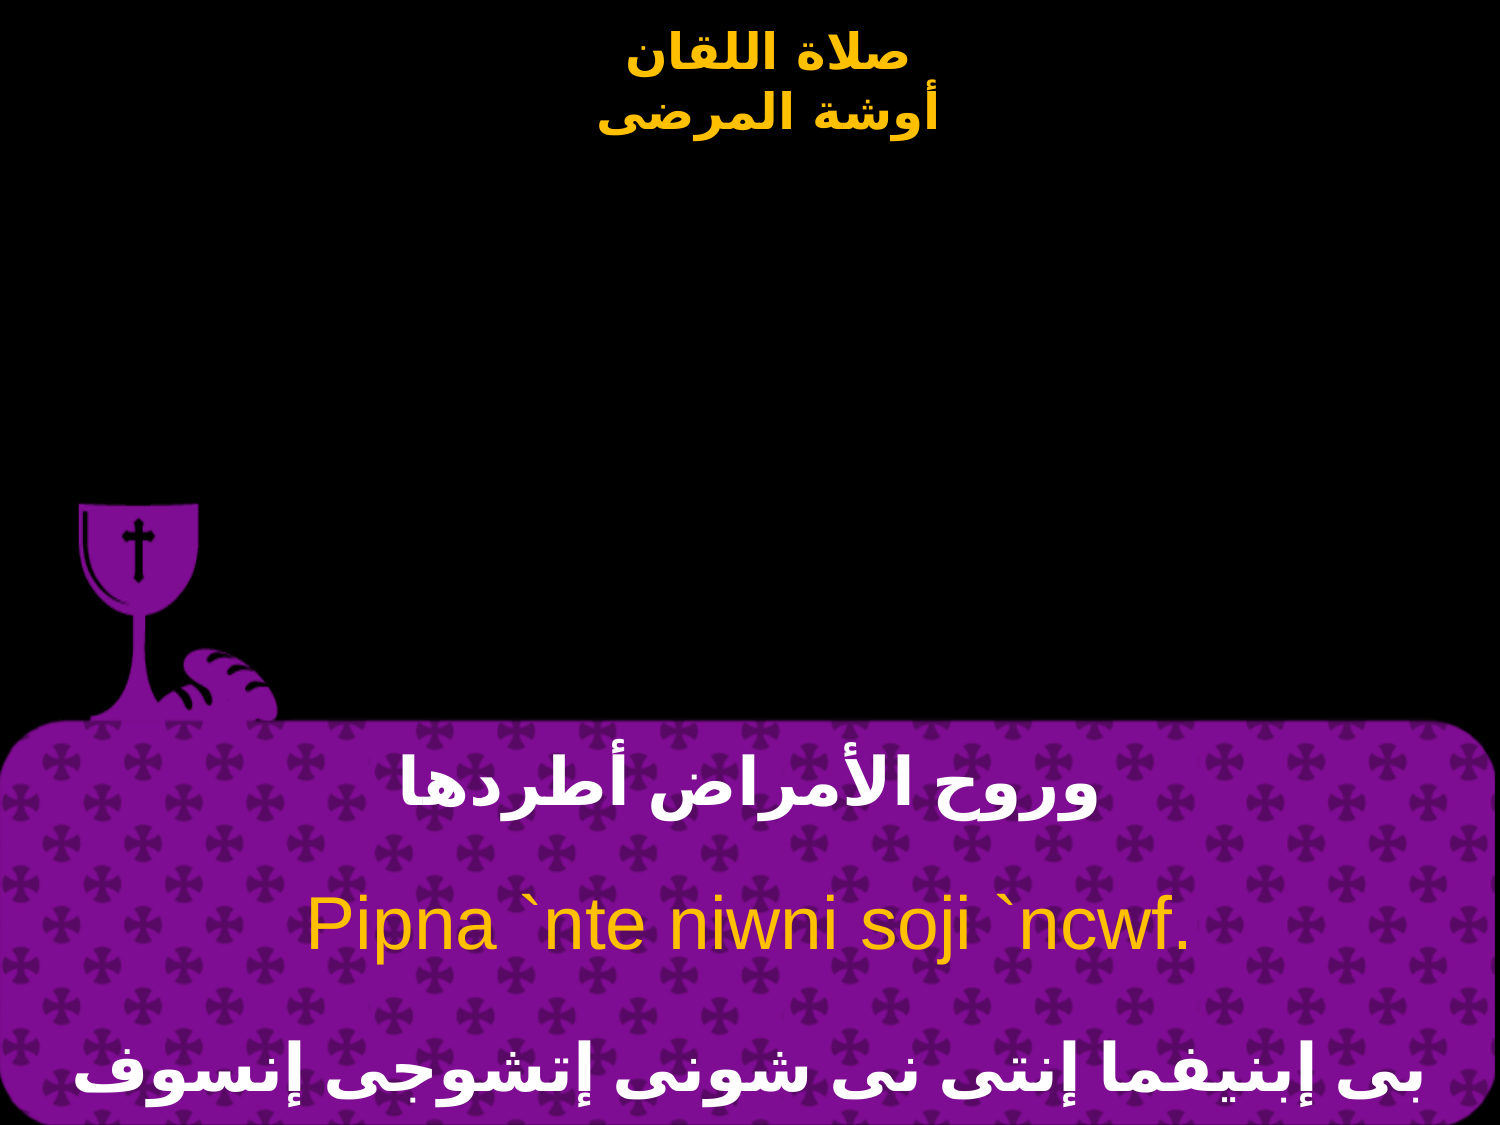

# وروح الأمراض أطردها
Pipna `nte niwni soji `ncwf.
بى إبنيفما إنتى نى شونى إتشوجى إنسوف